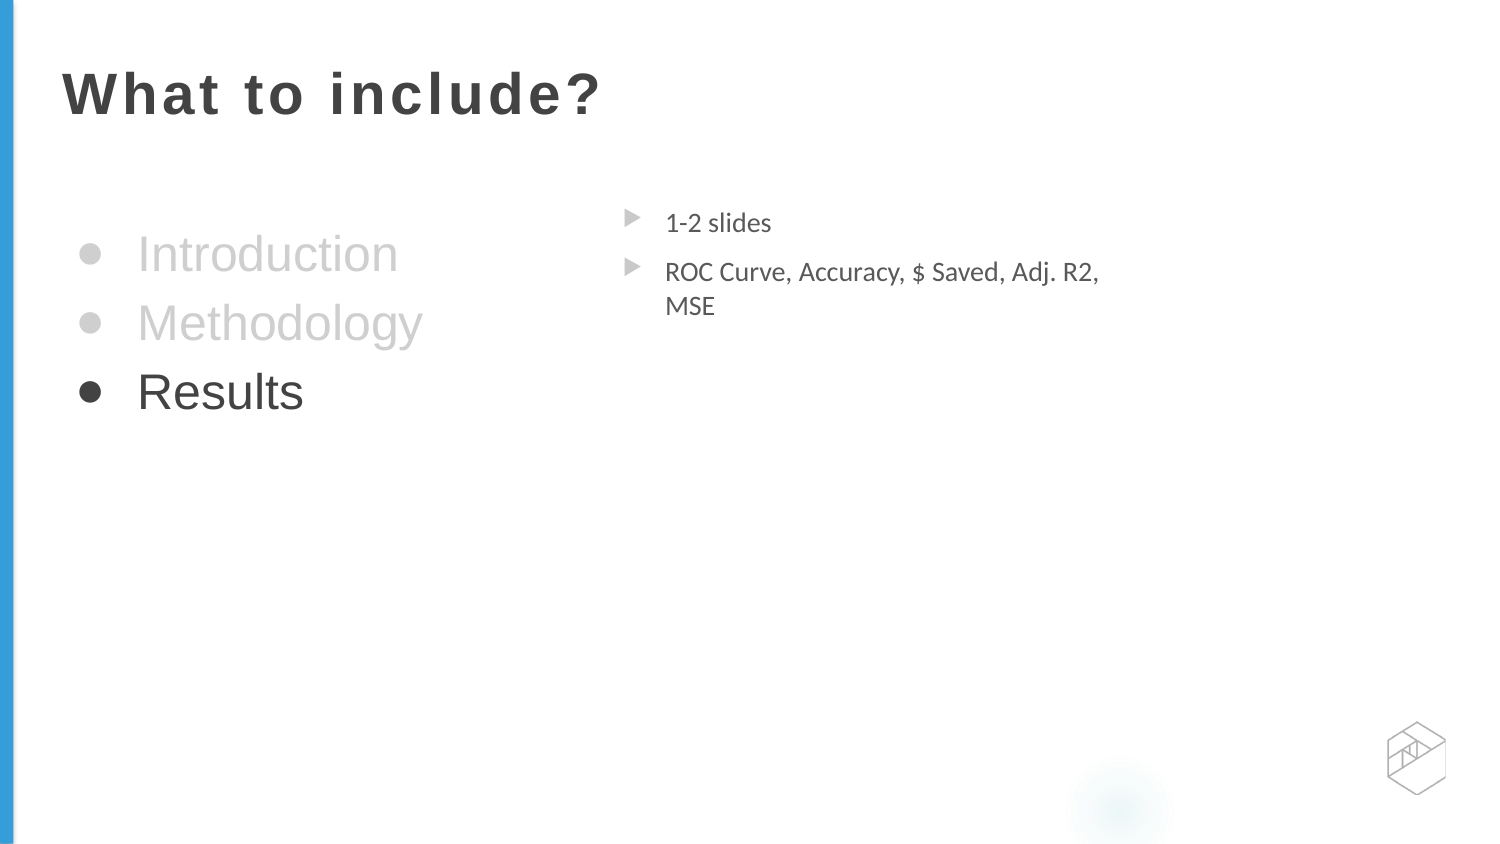

# What to include?
1-2 slides
ROC Curve, Accuracy, $ Saved, Adj. R2, MSE

Introduction
Methodology
Results